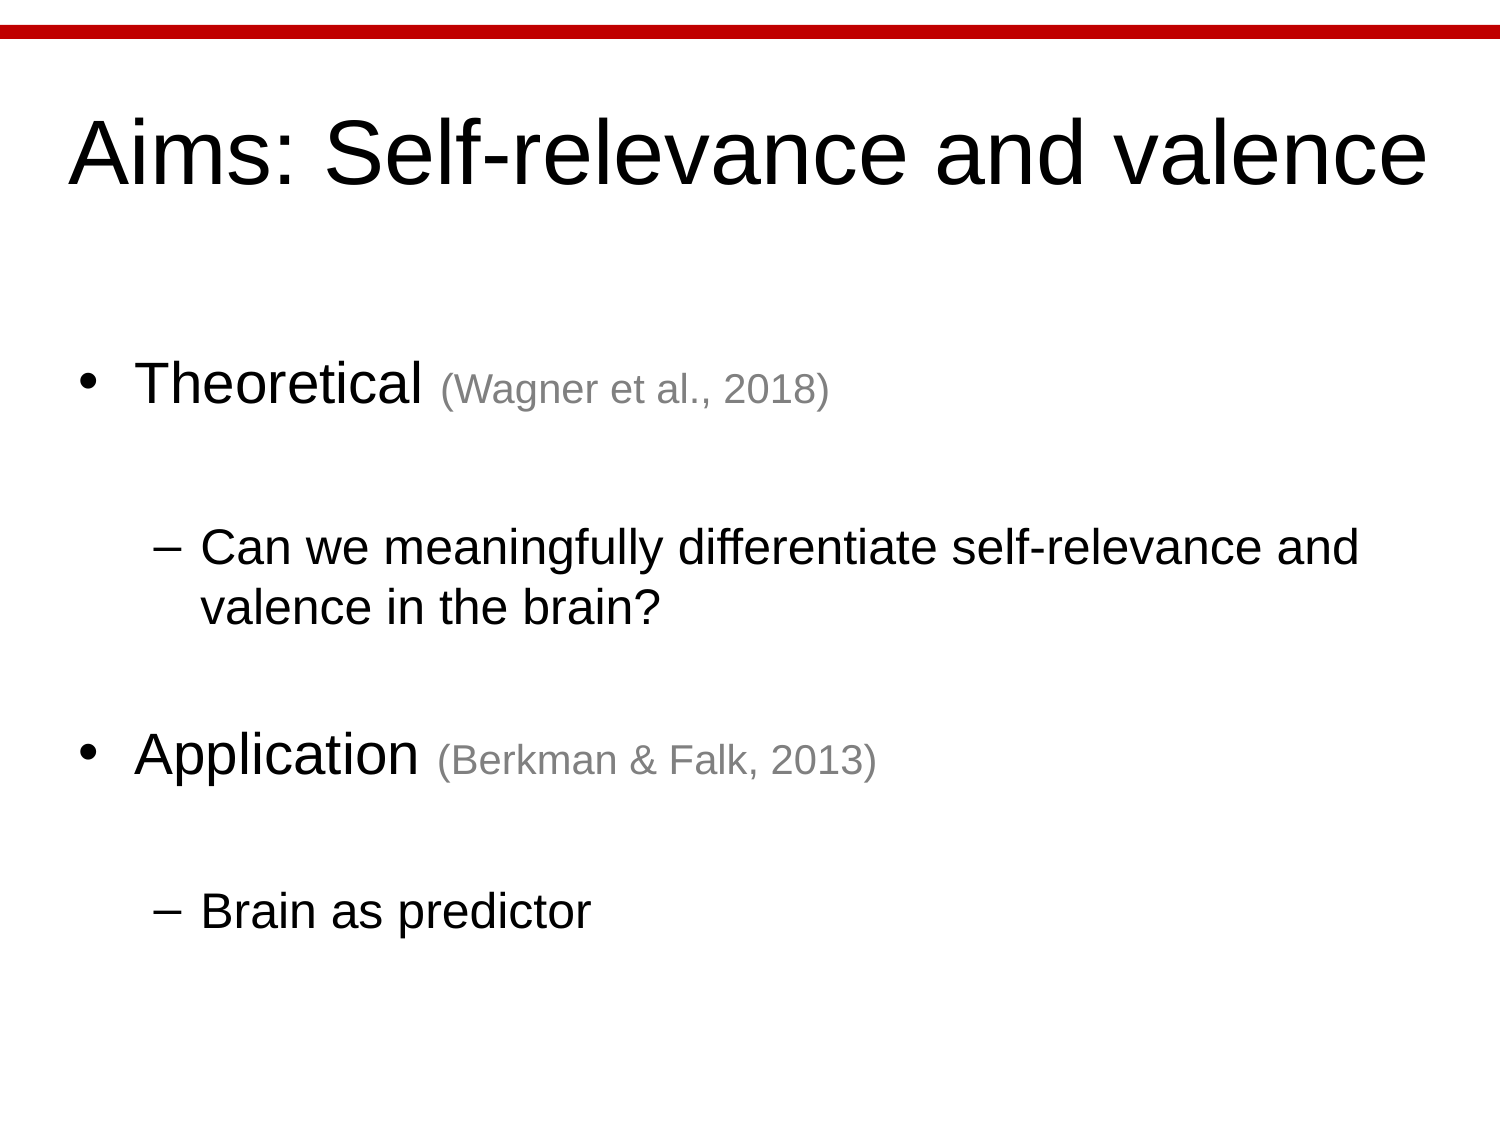

Aims: Self-relevance and valence

Theoretical (Wagner et al., 2018)

Can we meaningfully differentiate self-relevance and valence in the brain?

Application (Berkman & Falk, 2013)

Brain as predictor